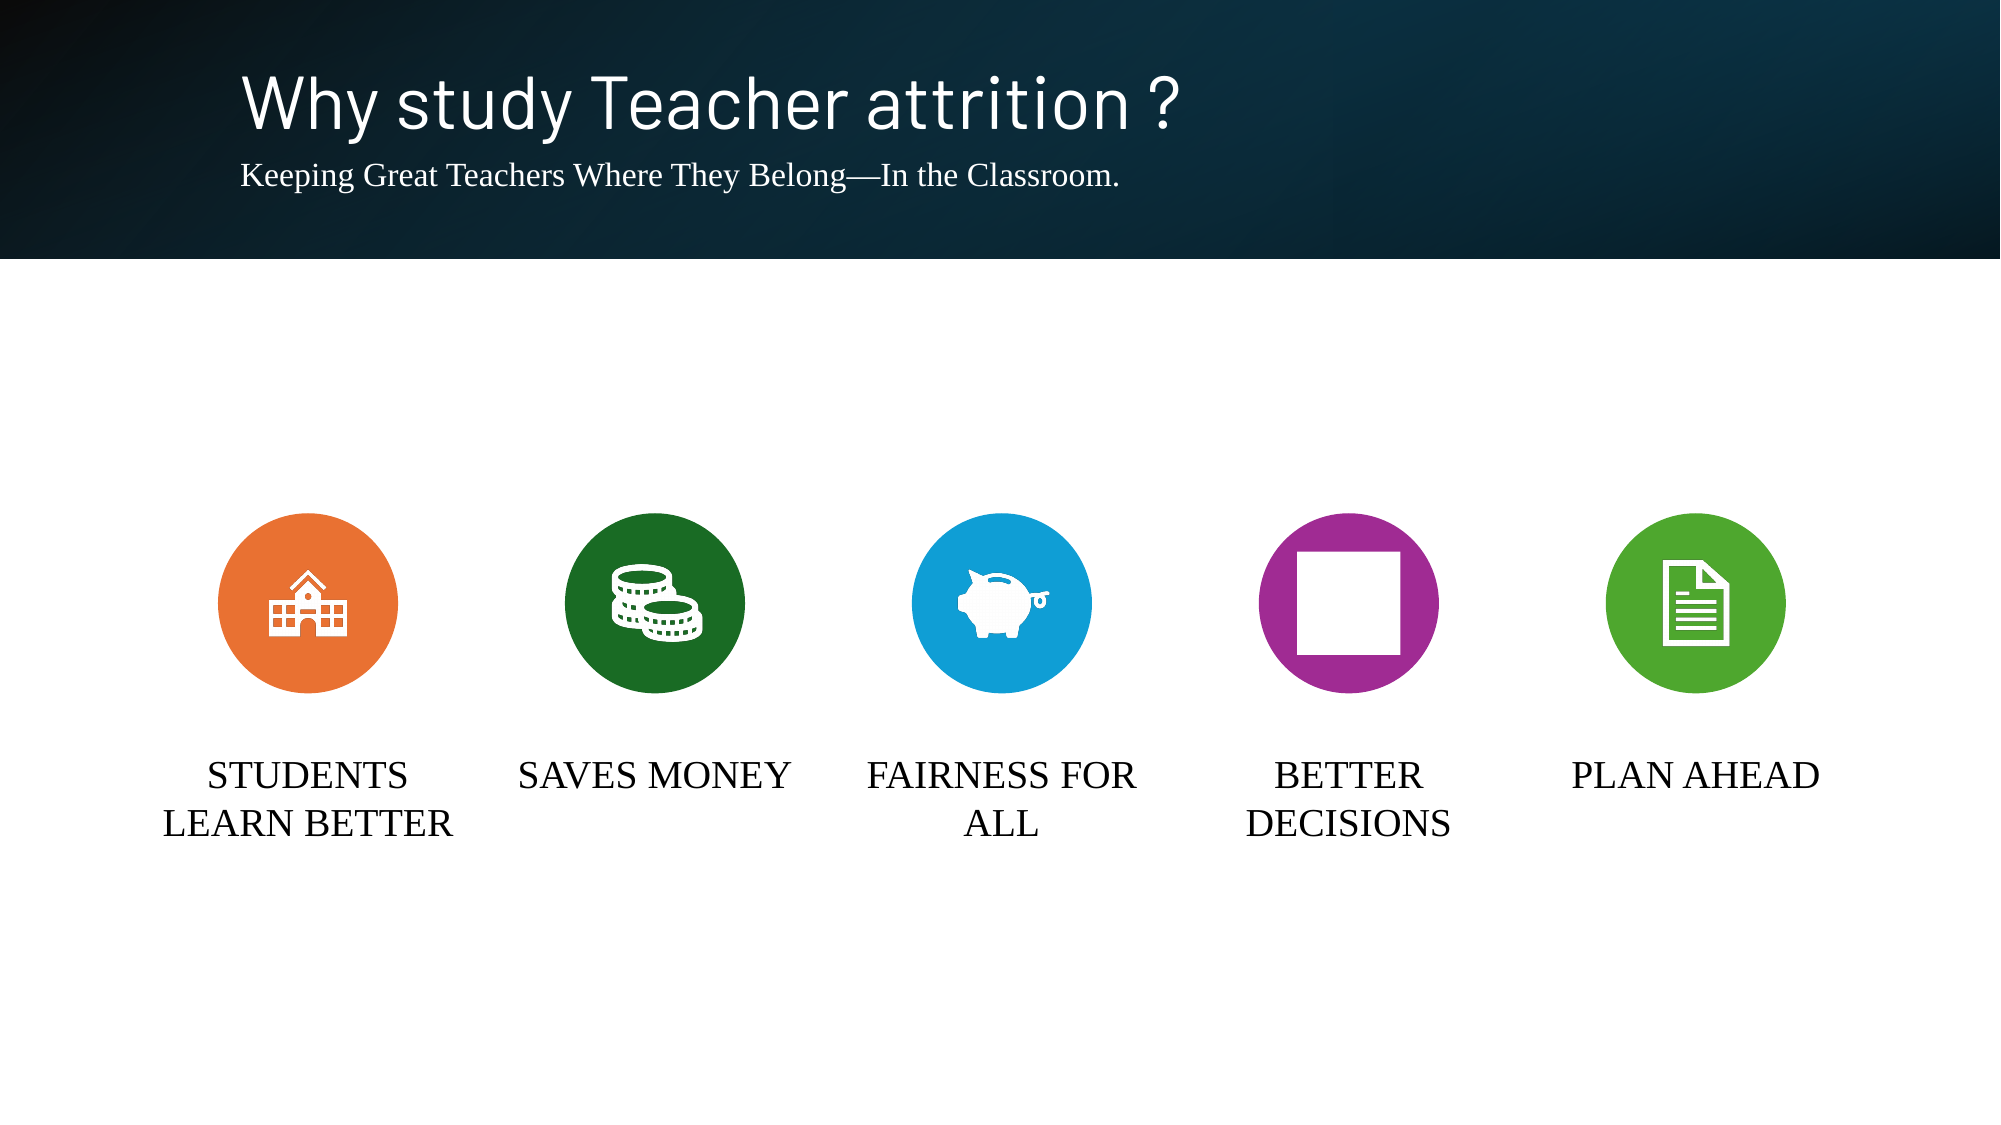

Why study Teacher attrition ?
Keeping Great Teachers Where They Belong—In the Classroom.
Students Learn Better
Saves Money
Fairness for All
Better Decisions
Plan Ahead
2